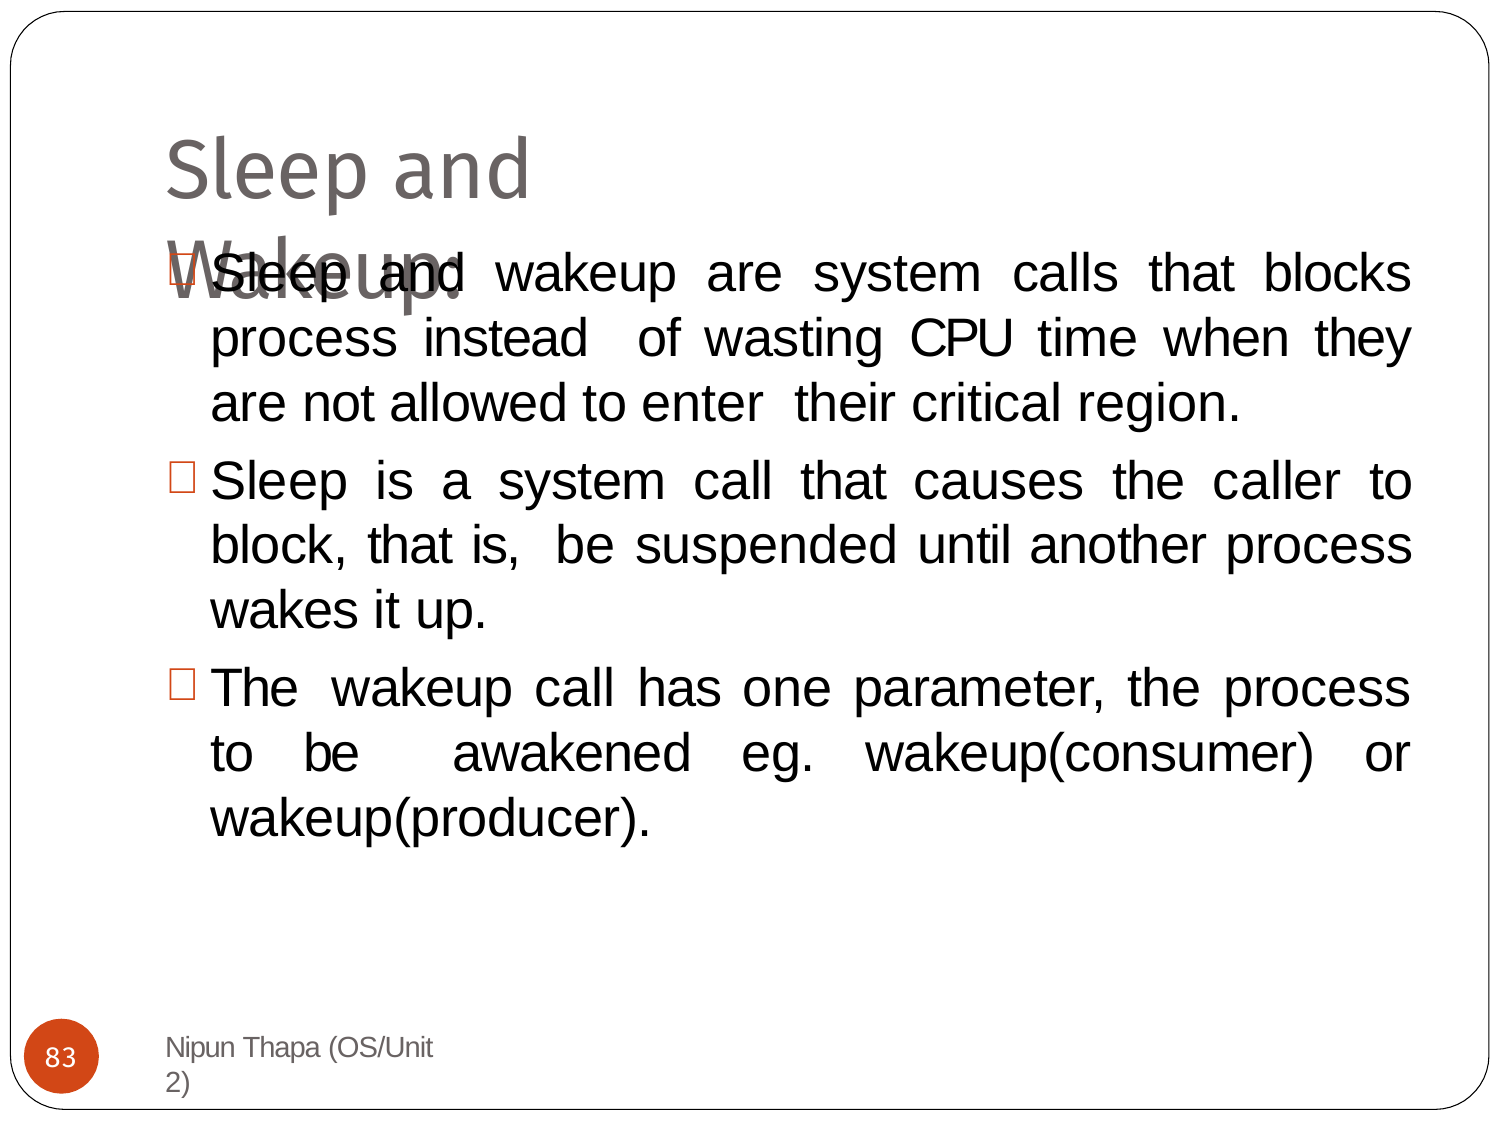

# Sleep and Wakeup:
Sleep and wakeup are system calls that blocks process instead  of wasting CPU time when they are not allowed to enter  their critical region.
Sleep is a system call that causes the caller to block, that is,  be suspended until another process wakes it up.
The wakeup call has one parameter, the process to be  awakened eg. wakeup(consumer) or wakeup(producer).

Nipun Thapa (OS/Unit 2)
83